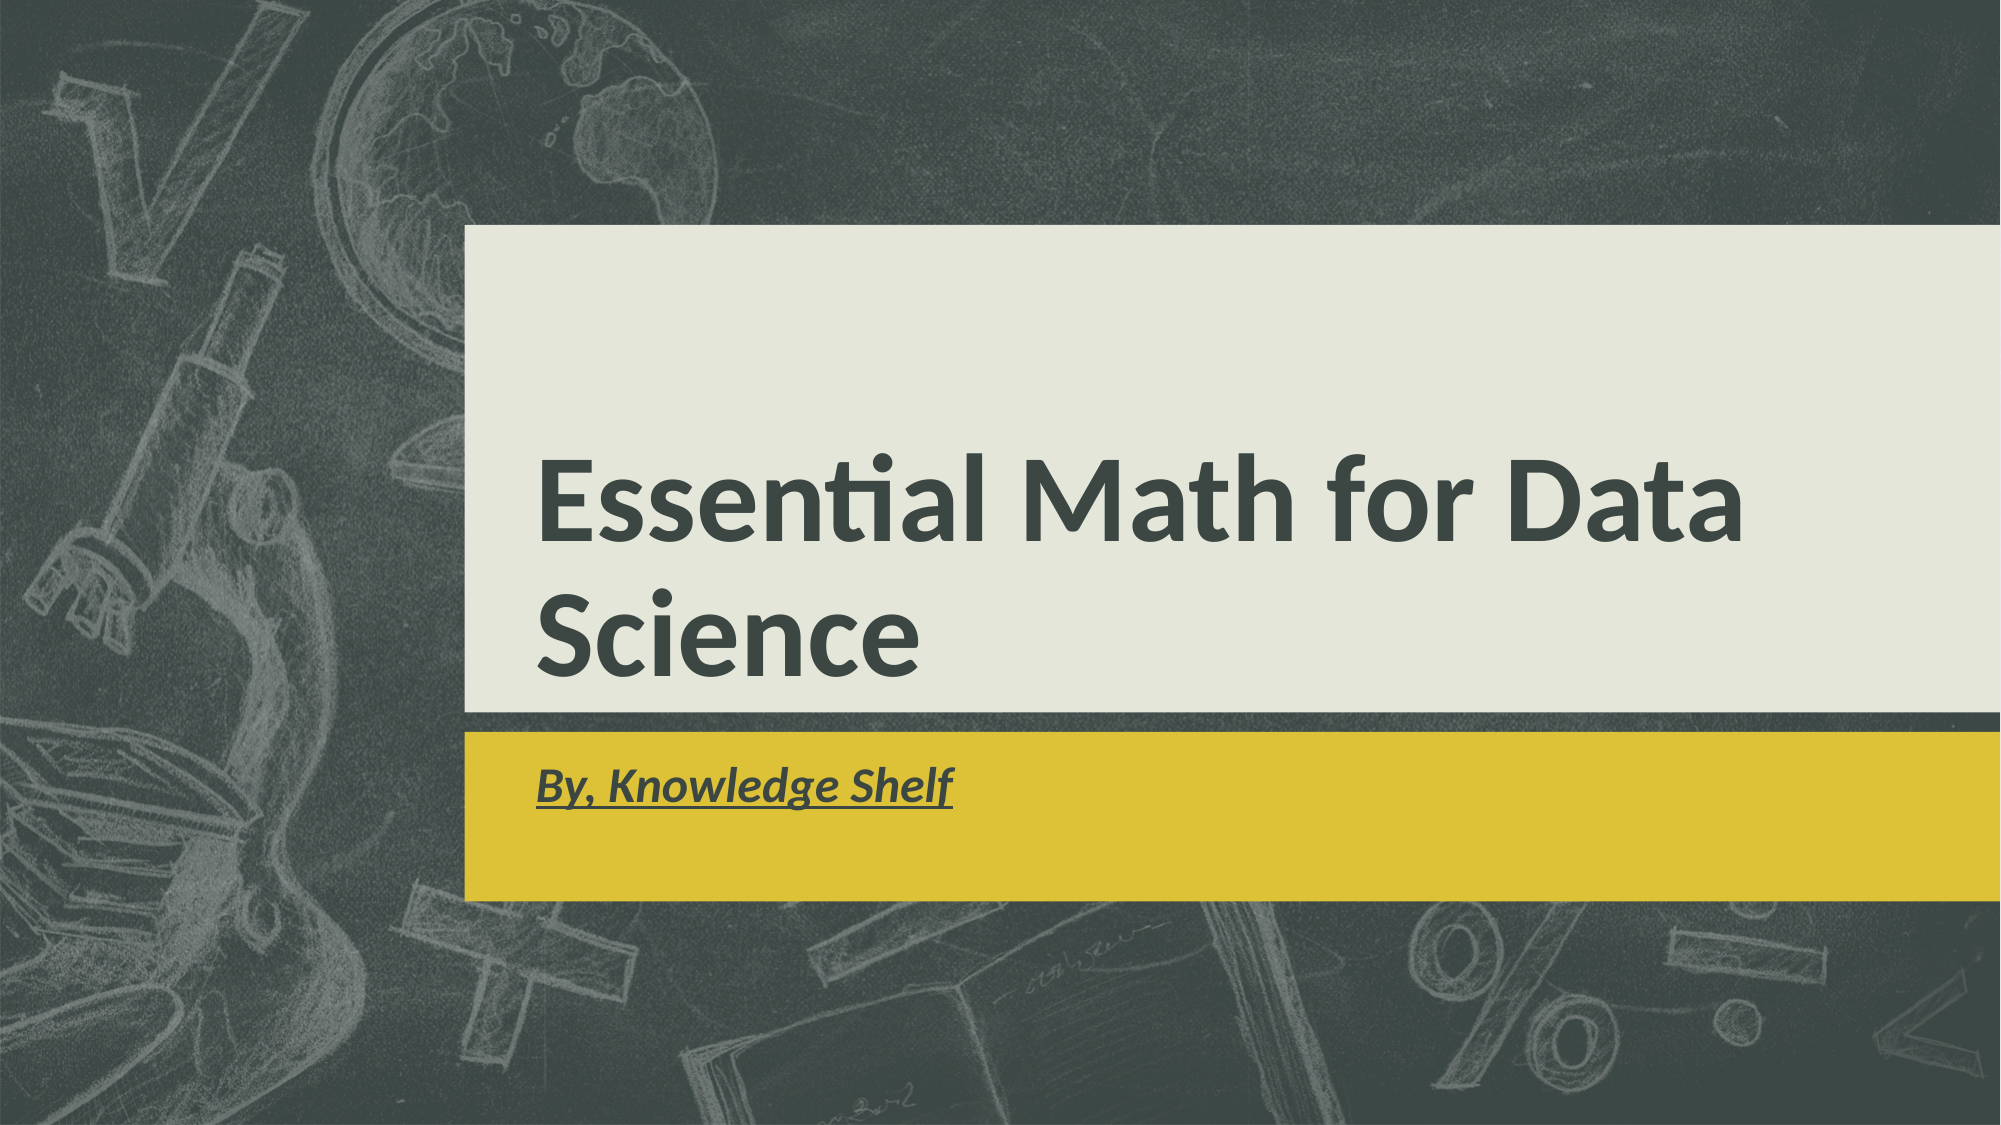

# Essential Math for Data Science
By, Knowledge Shelf